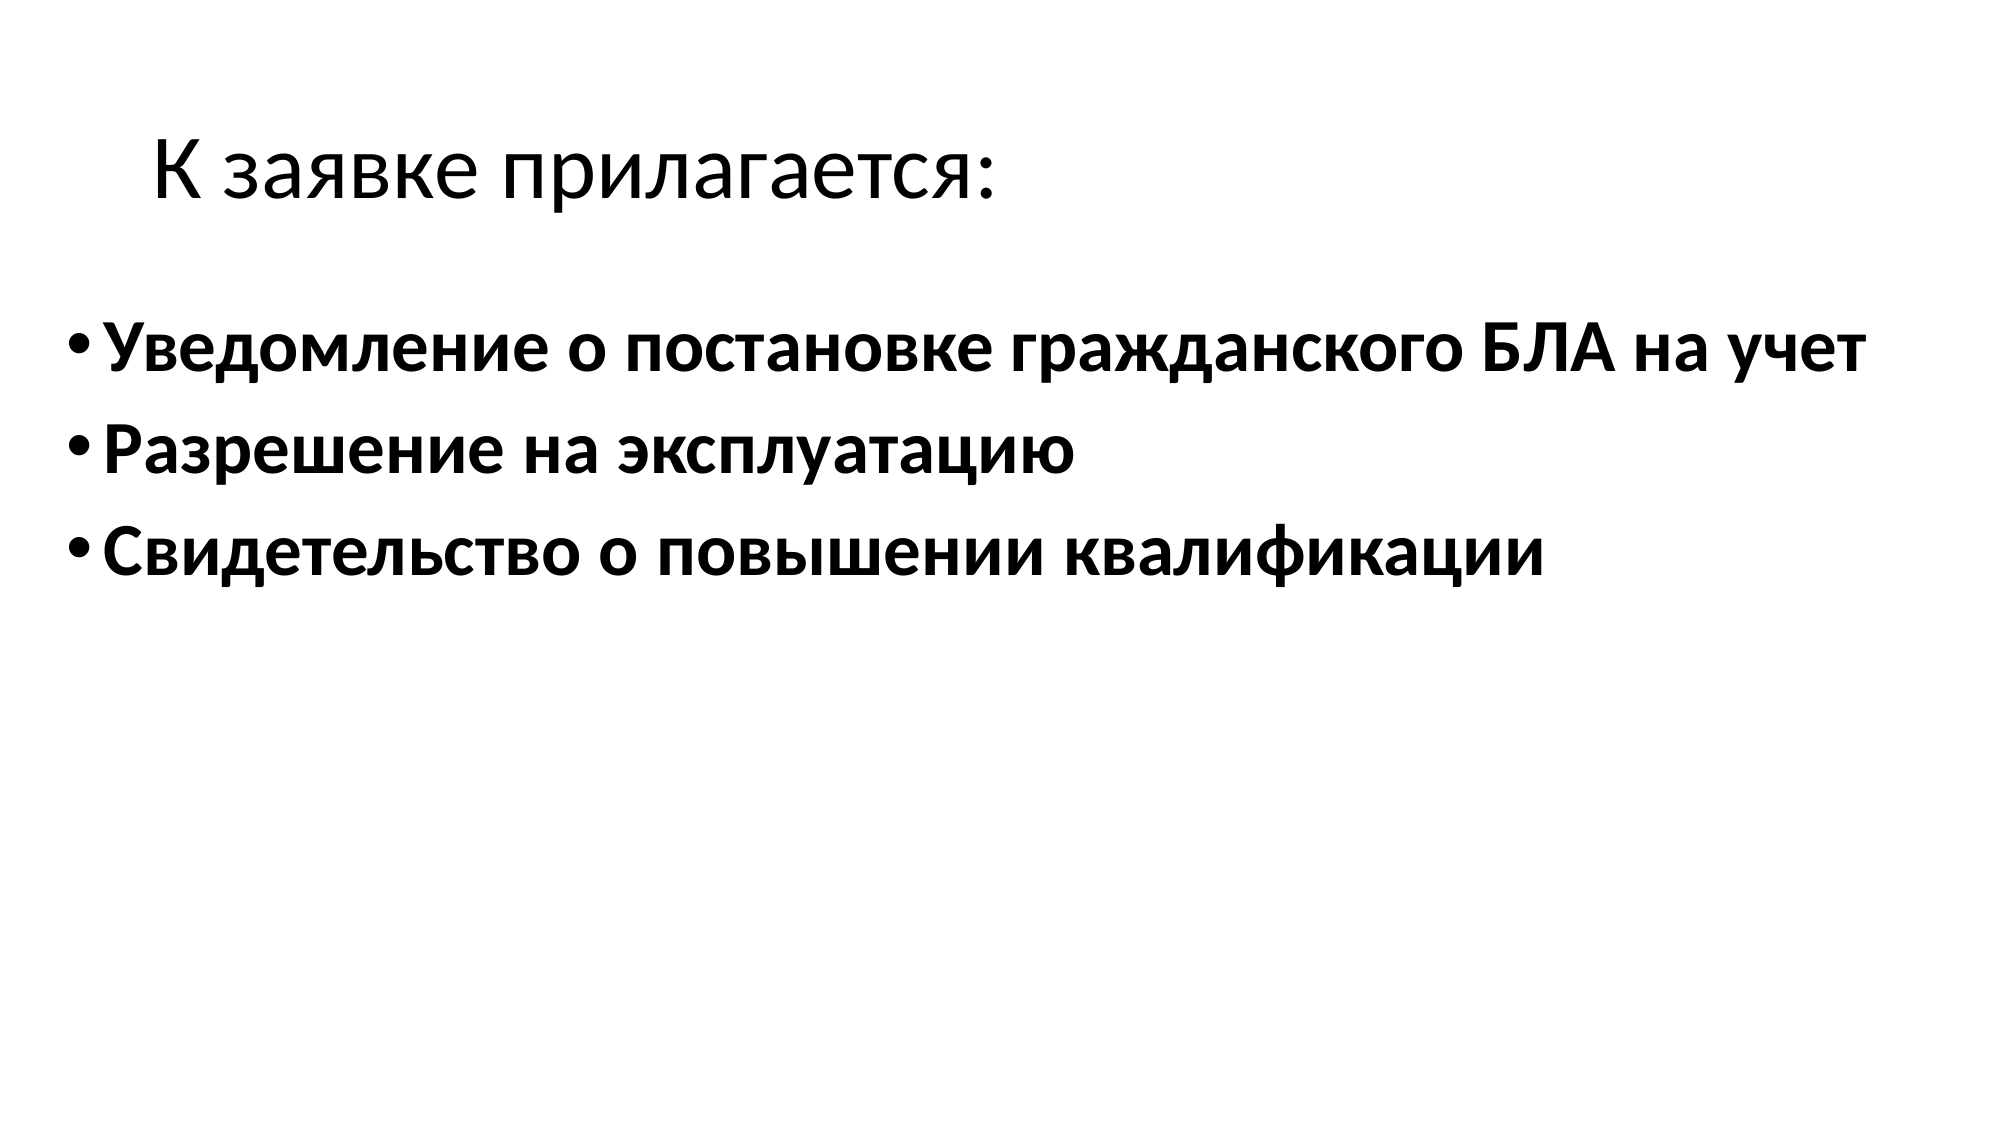

# К заявке прилагается:
Уведомление о постановке гражданского БЛА на учет
Разрешение на эксплуатацию
Свидетельство о повышении квалификации